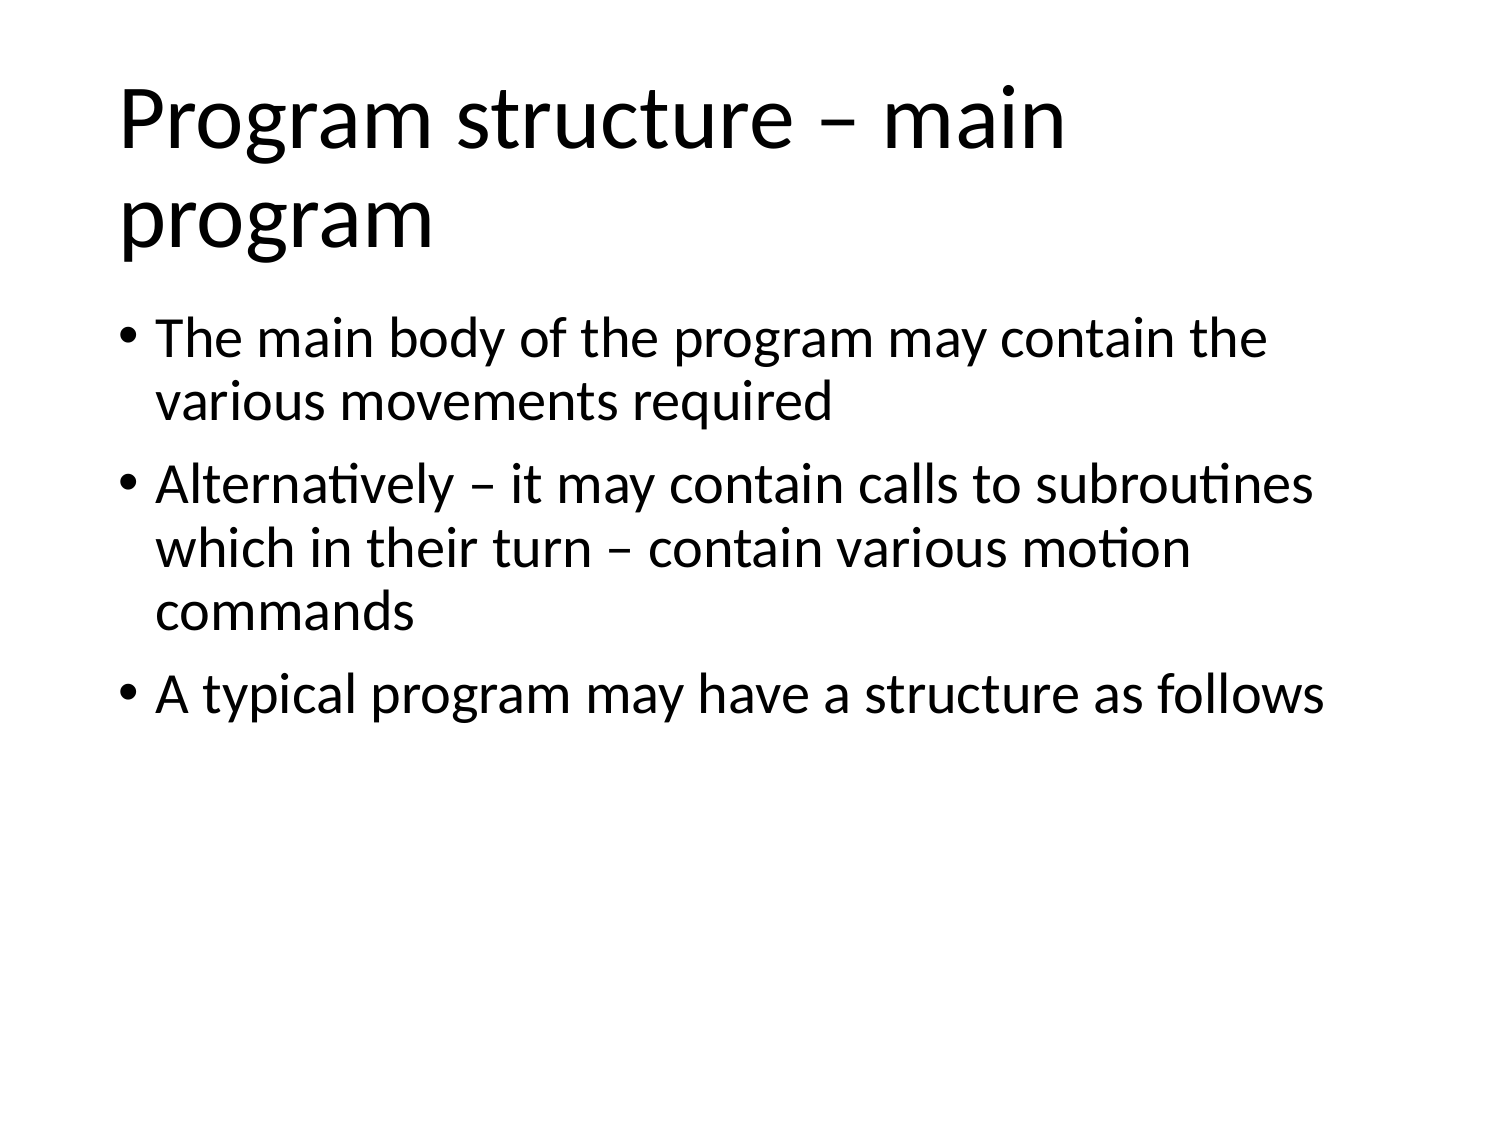

# Program structure – main program
The main body of the program may contain the various movements required
Alternatively – it may contain calls to subroutines which in their turn – contain various motion commands
A typical program may have a structure as follows